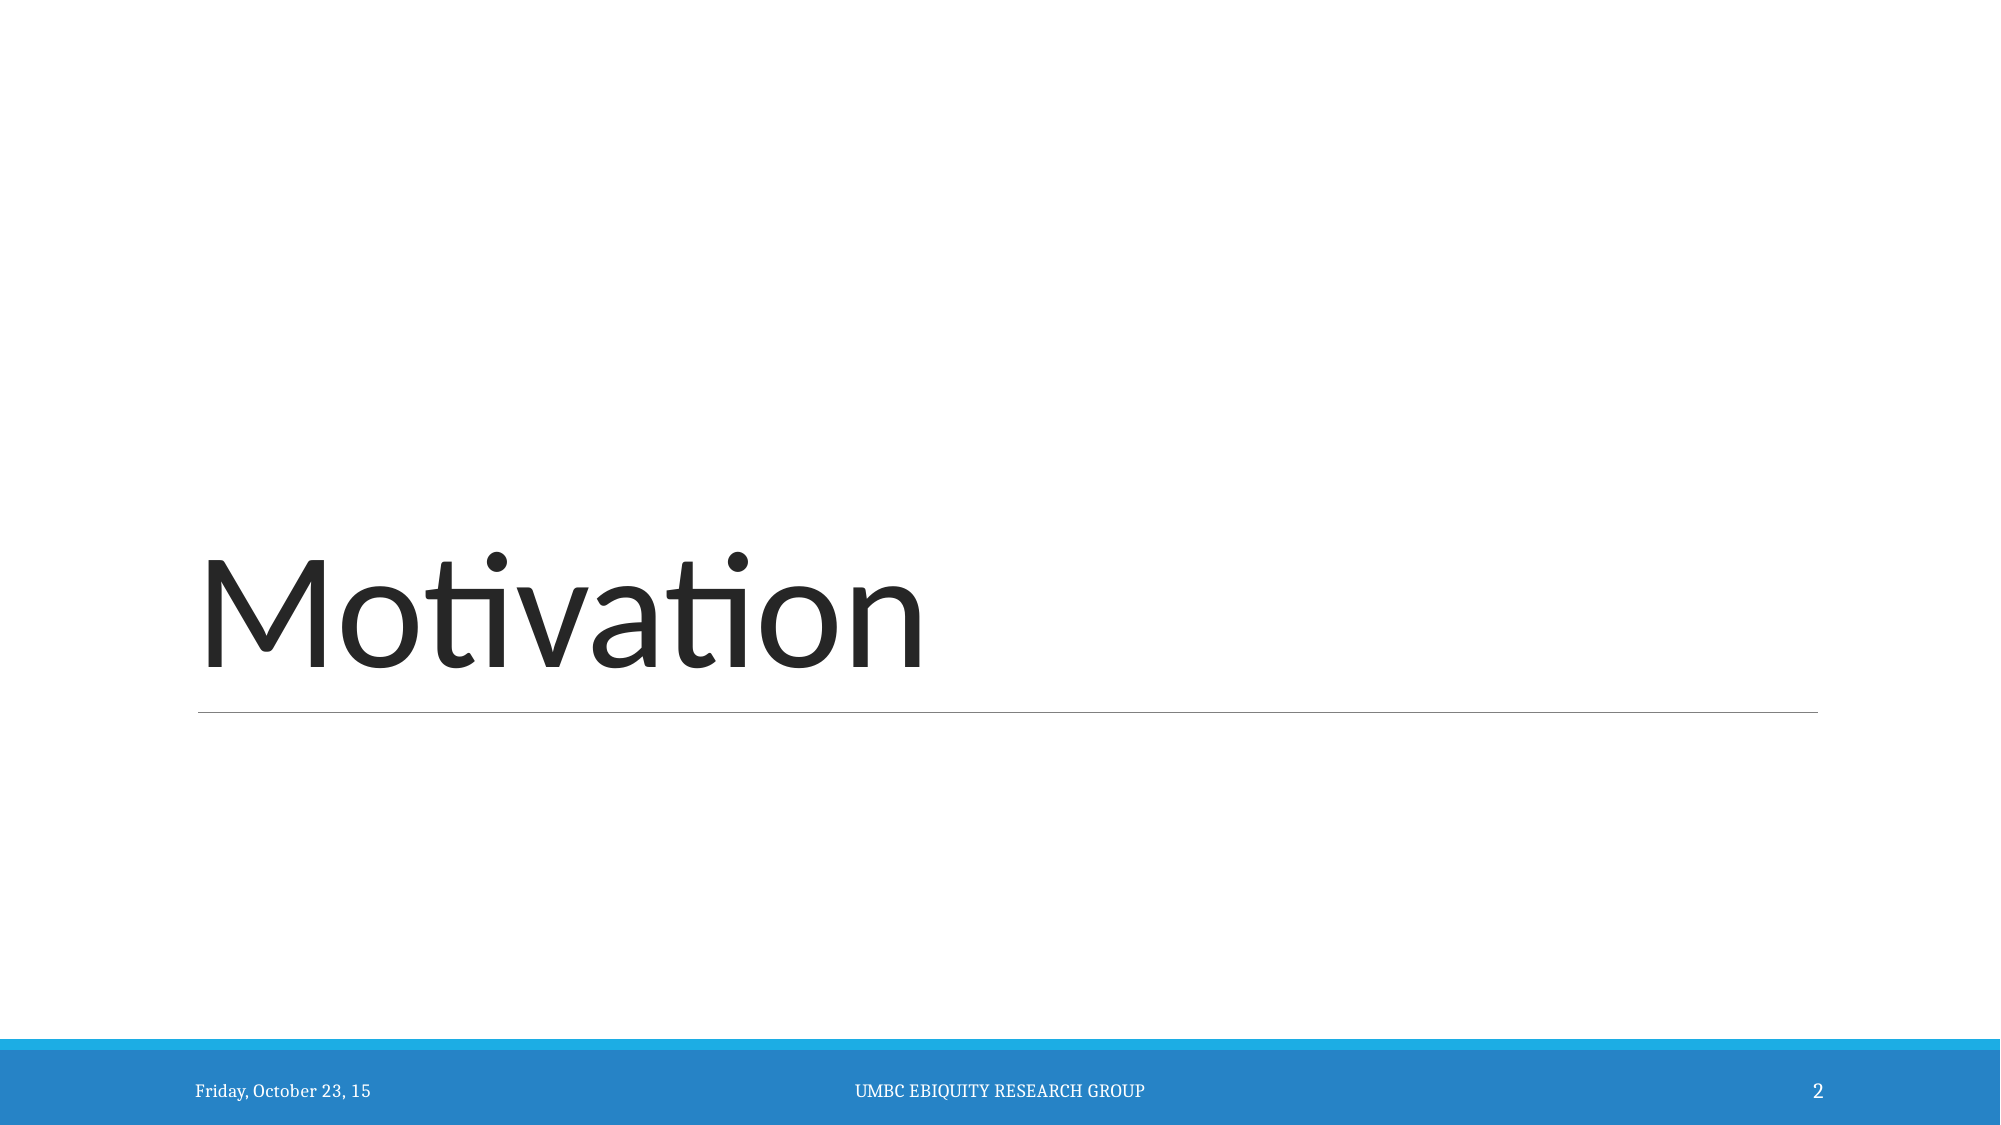

# Motivation
Friday, October 23, 15
UMBC Ebiquity Research Group
2